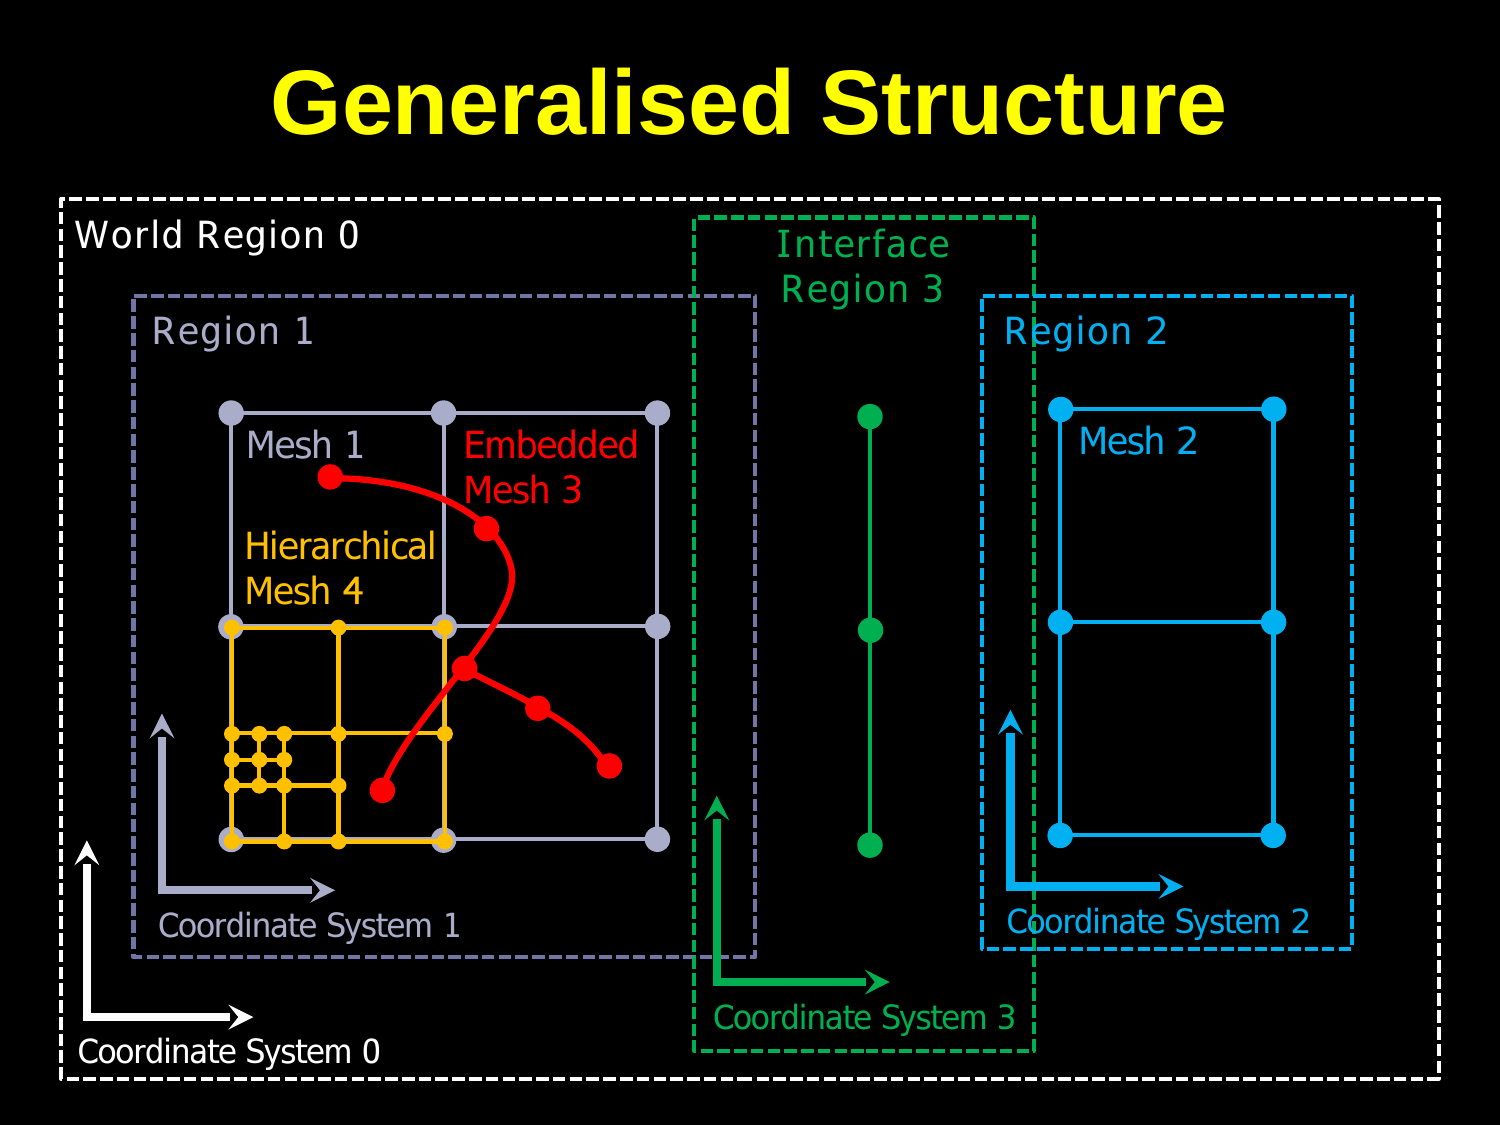

# Generalised Structure

World Region 0
Coordinate System 0
Interface
Region 3

Coordinate System 3

Region 1
Coordinate System 1

Mesh 1

Region 2
Coordinate System 2

Mesh 2
Embedded
Mesh 3

Hierarchical
Mesh 4